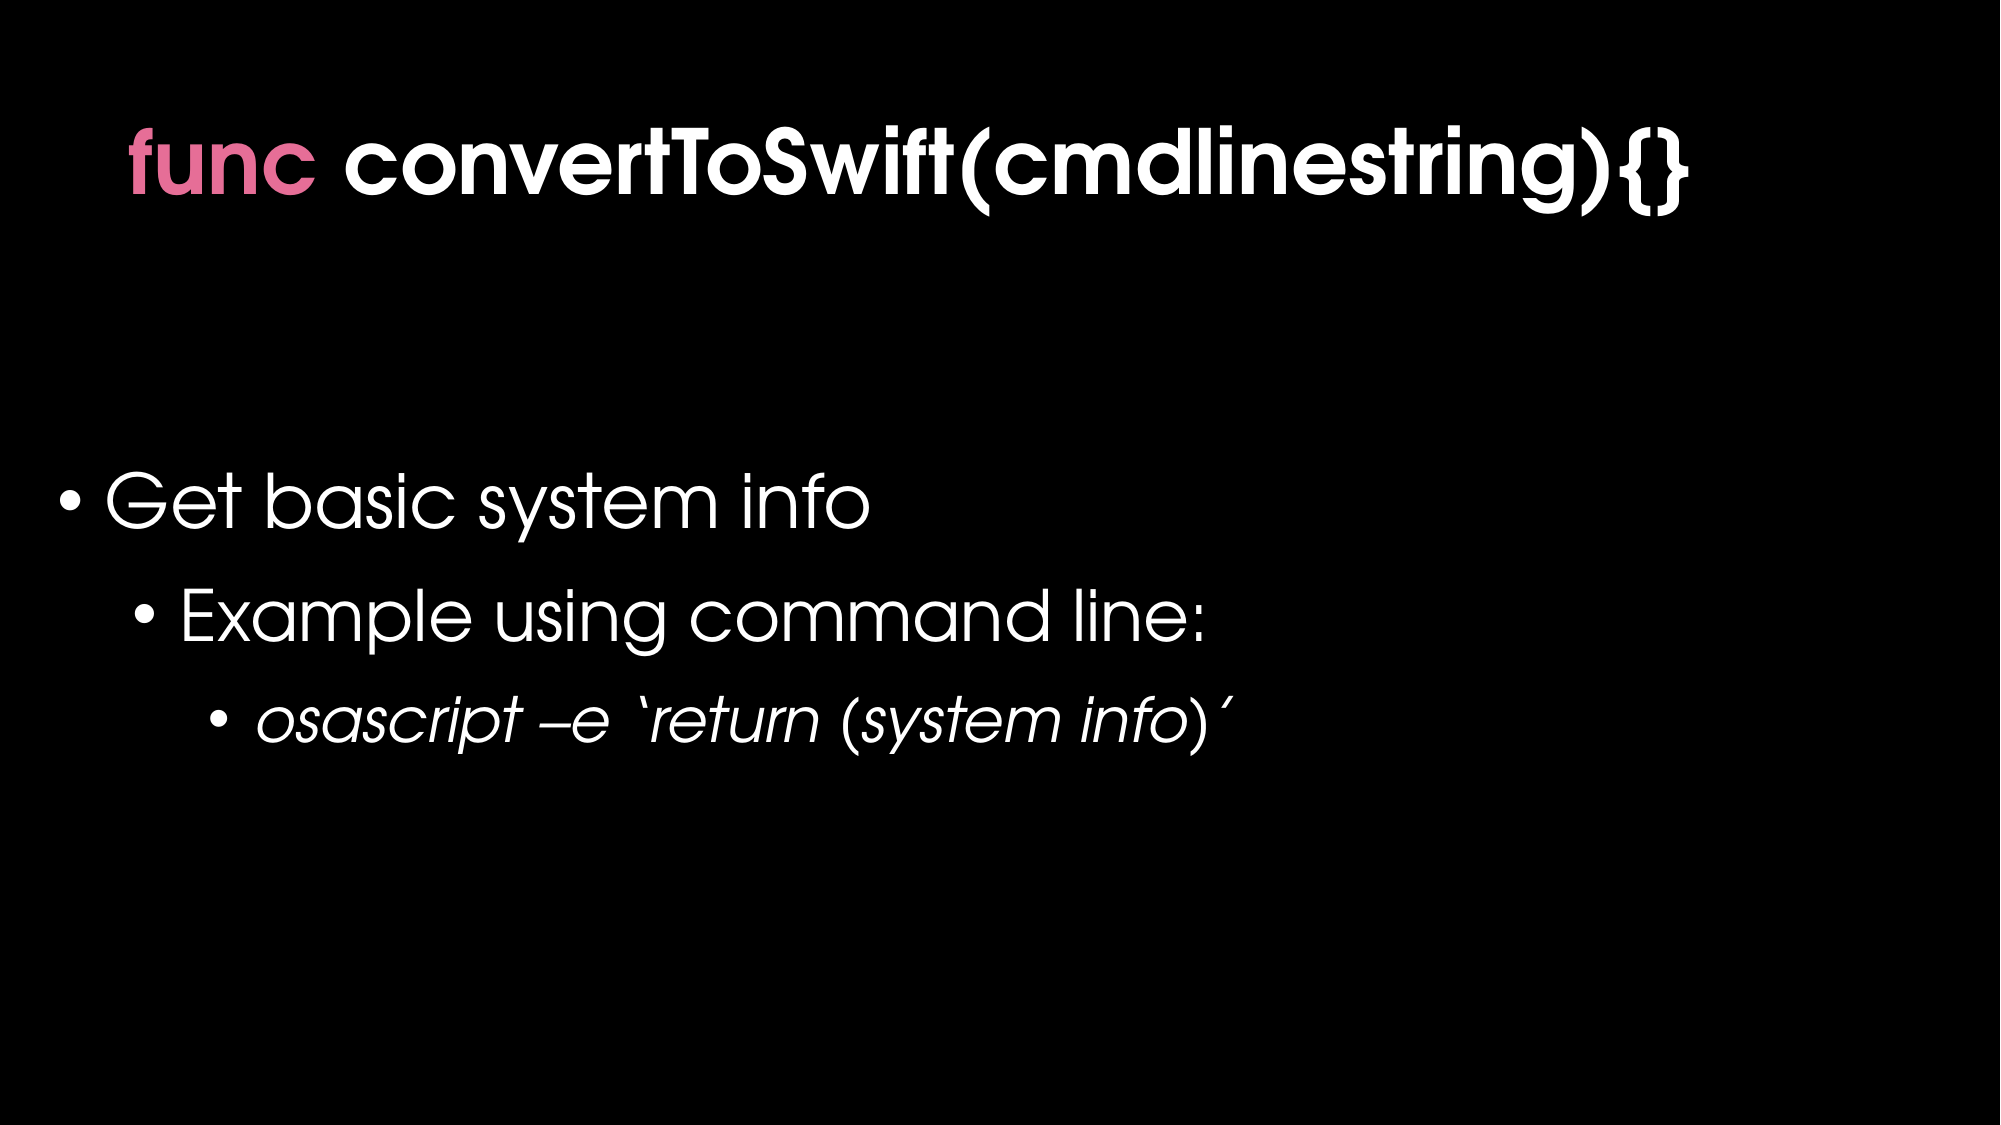

# func convertToSwift(cmdlinestring){}
Get basic system info
Example using command line:
osascript –e ‘return (system info)’